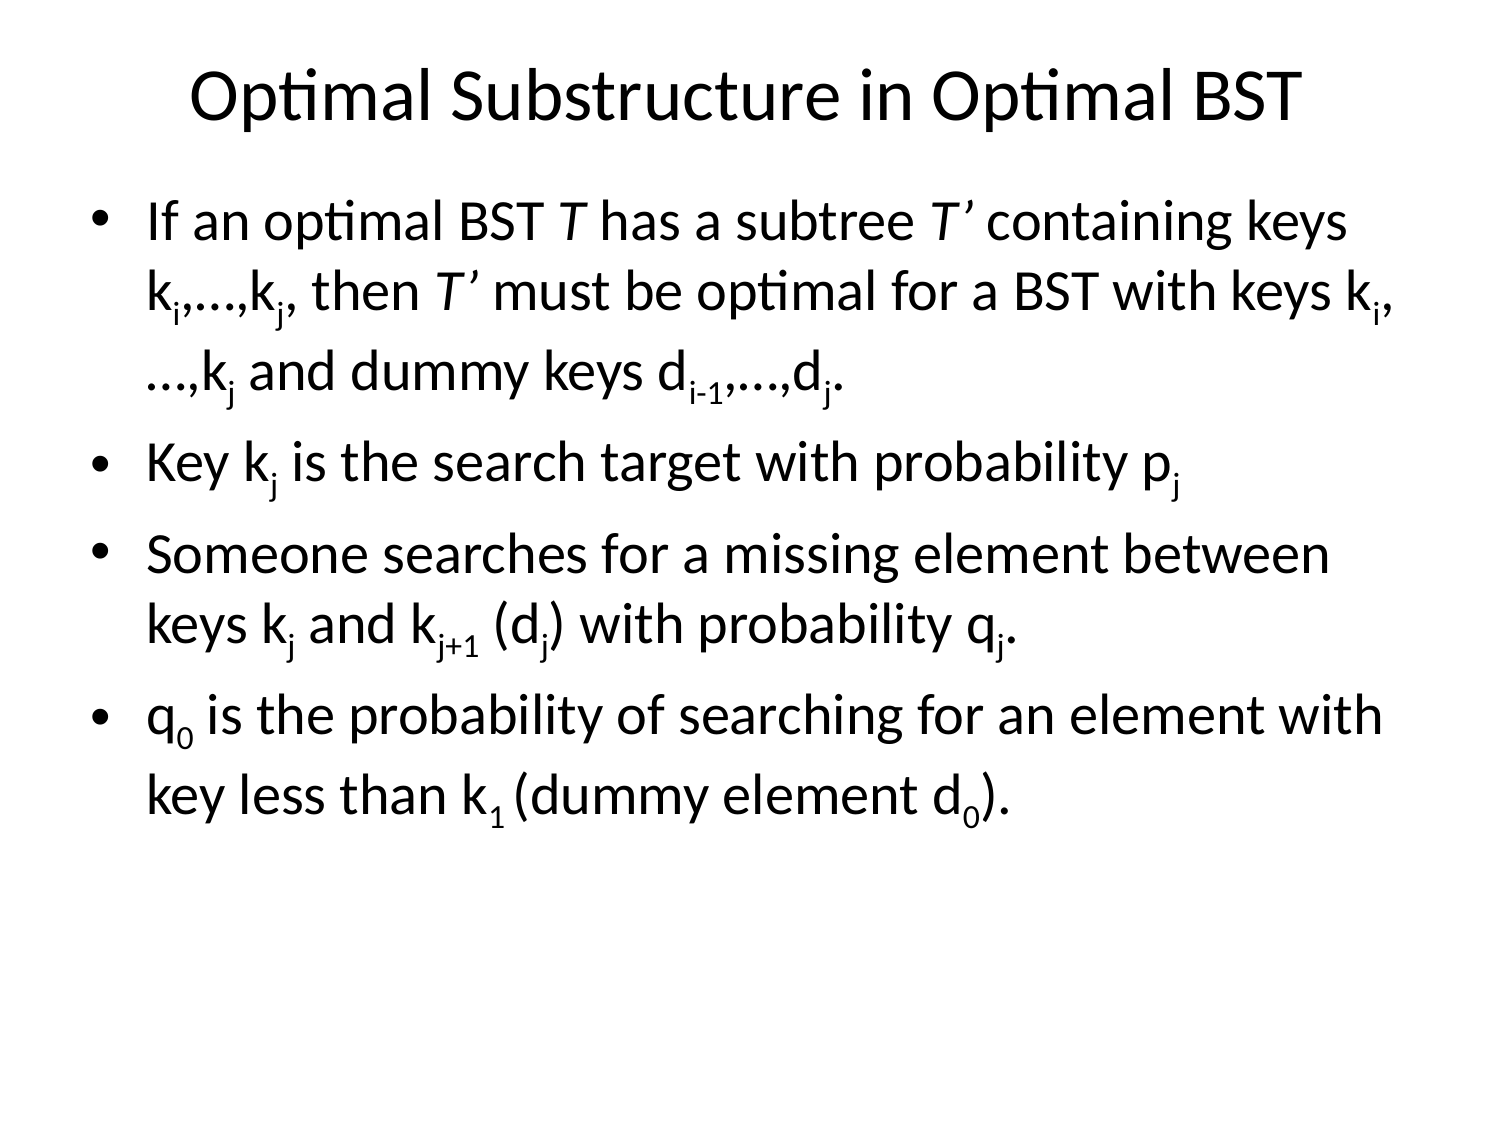

# Optimal Substructure in Optimal BST
If an optimal BST T has a subtree T’ containing keys ki,…,kj, then T’ must be optimal for a BST with keys ki,…,kj and dummy keys di-1,…,dj.
Key kj is the search target with probability pj
Someone searches for a missing element between keys kj and kj+1 (dj) with probability qj.
q0 is the probability of searching for an element with key less than k1 (dummy element d0).